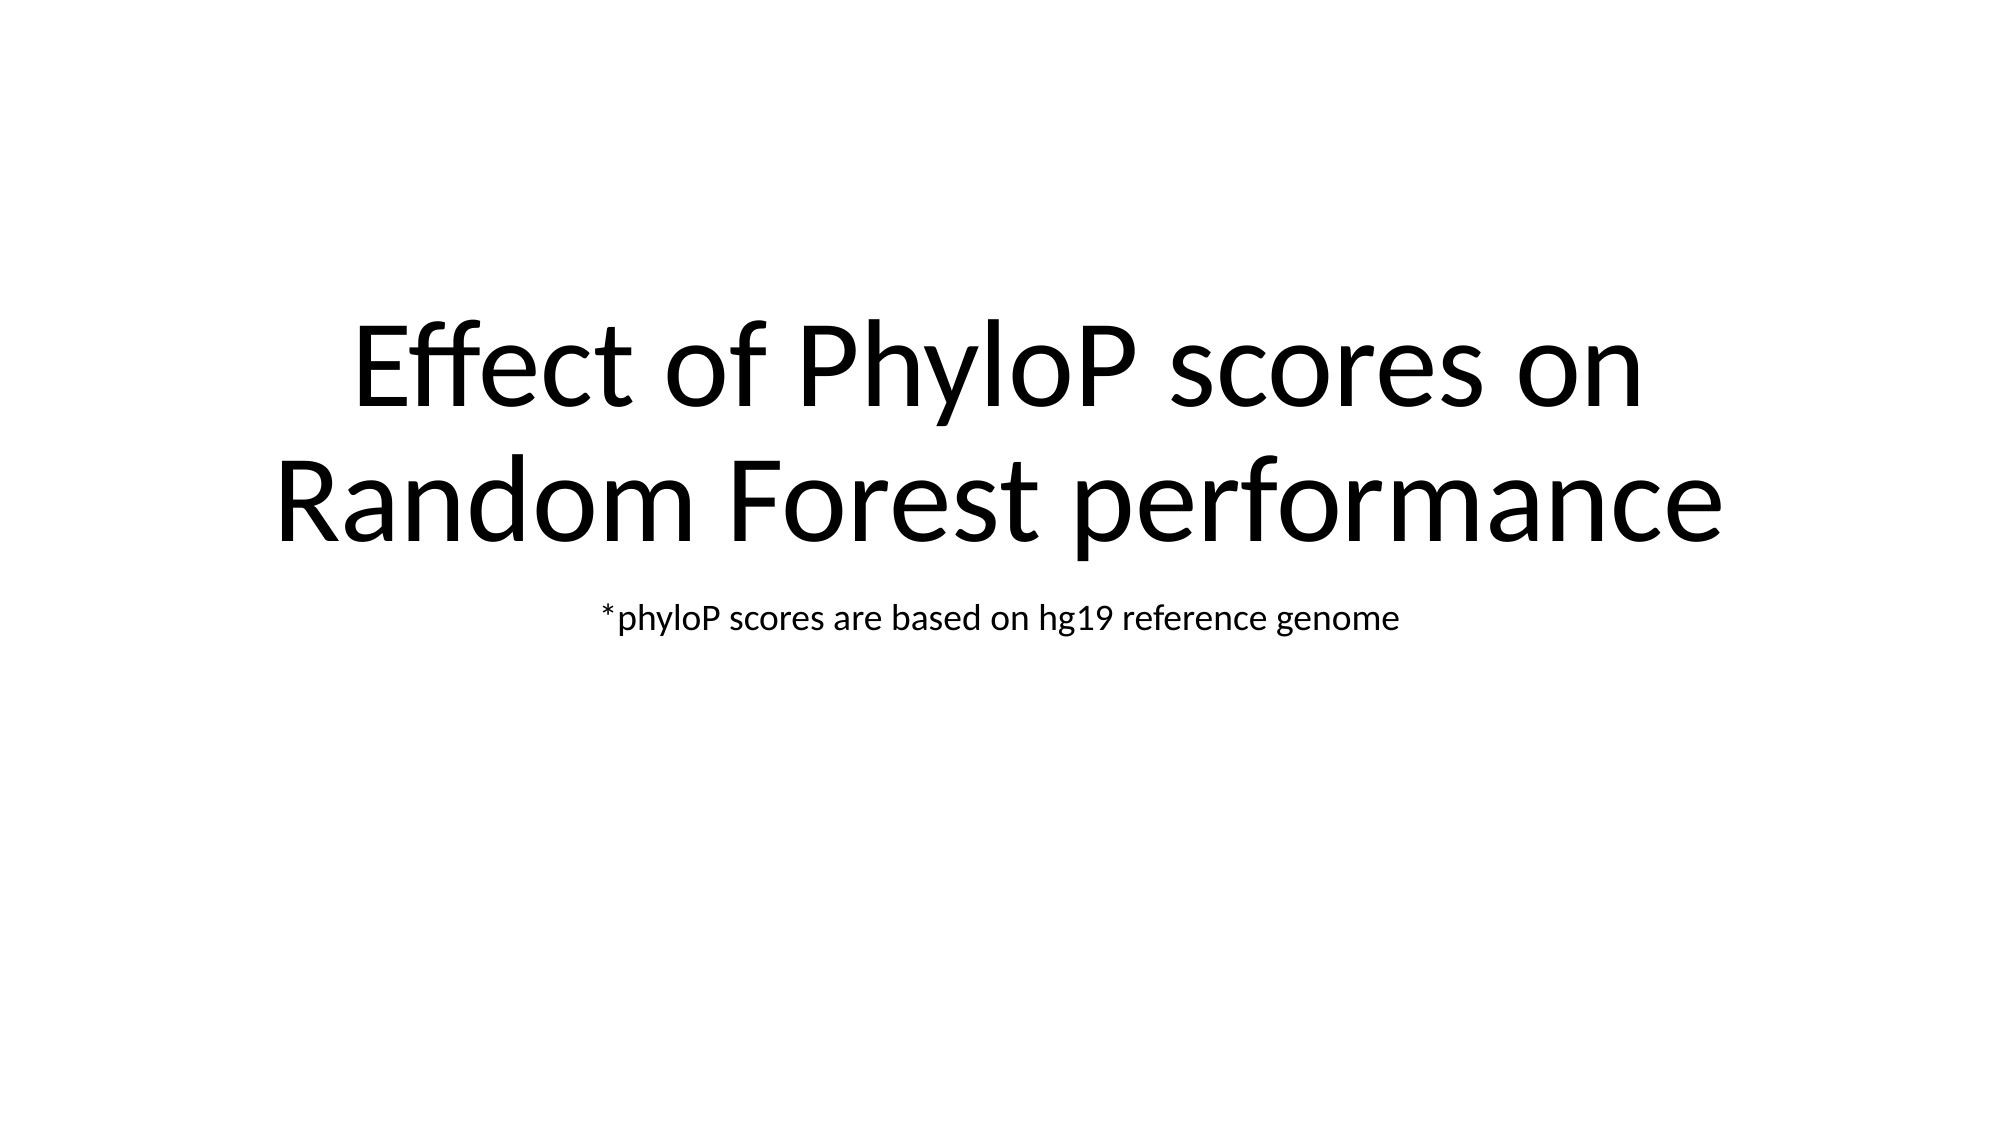

# Effect of PhyloP scores on Random Forest performance
*phyloP scores are based on hg19 reference genome